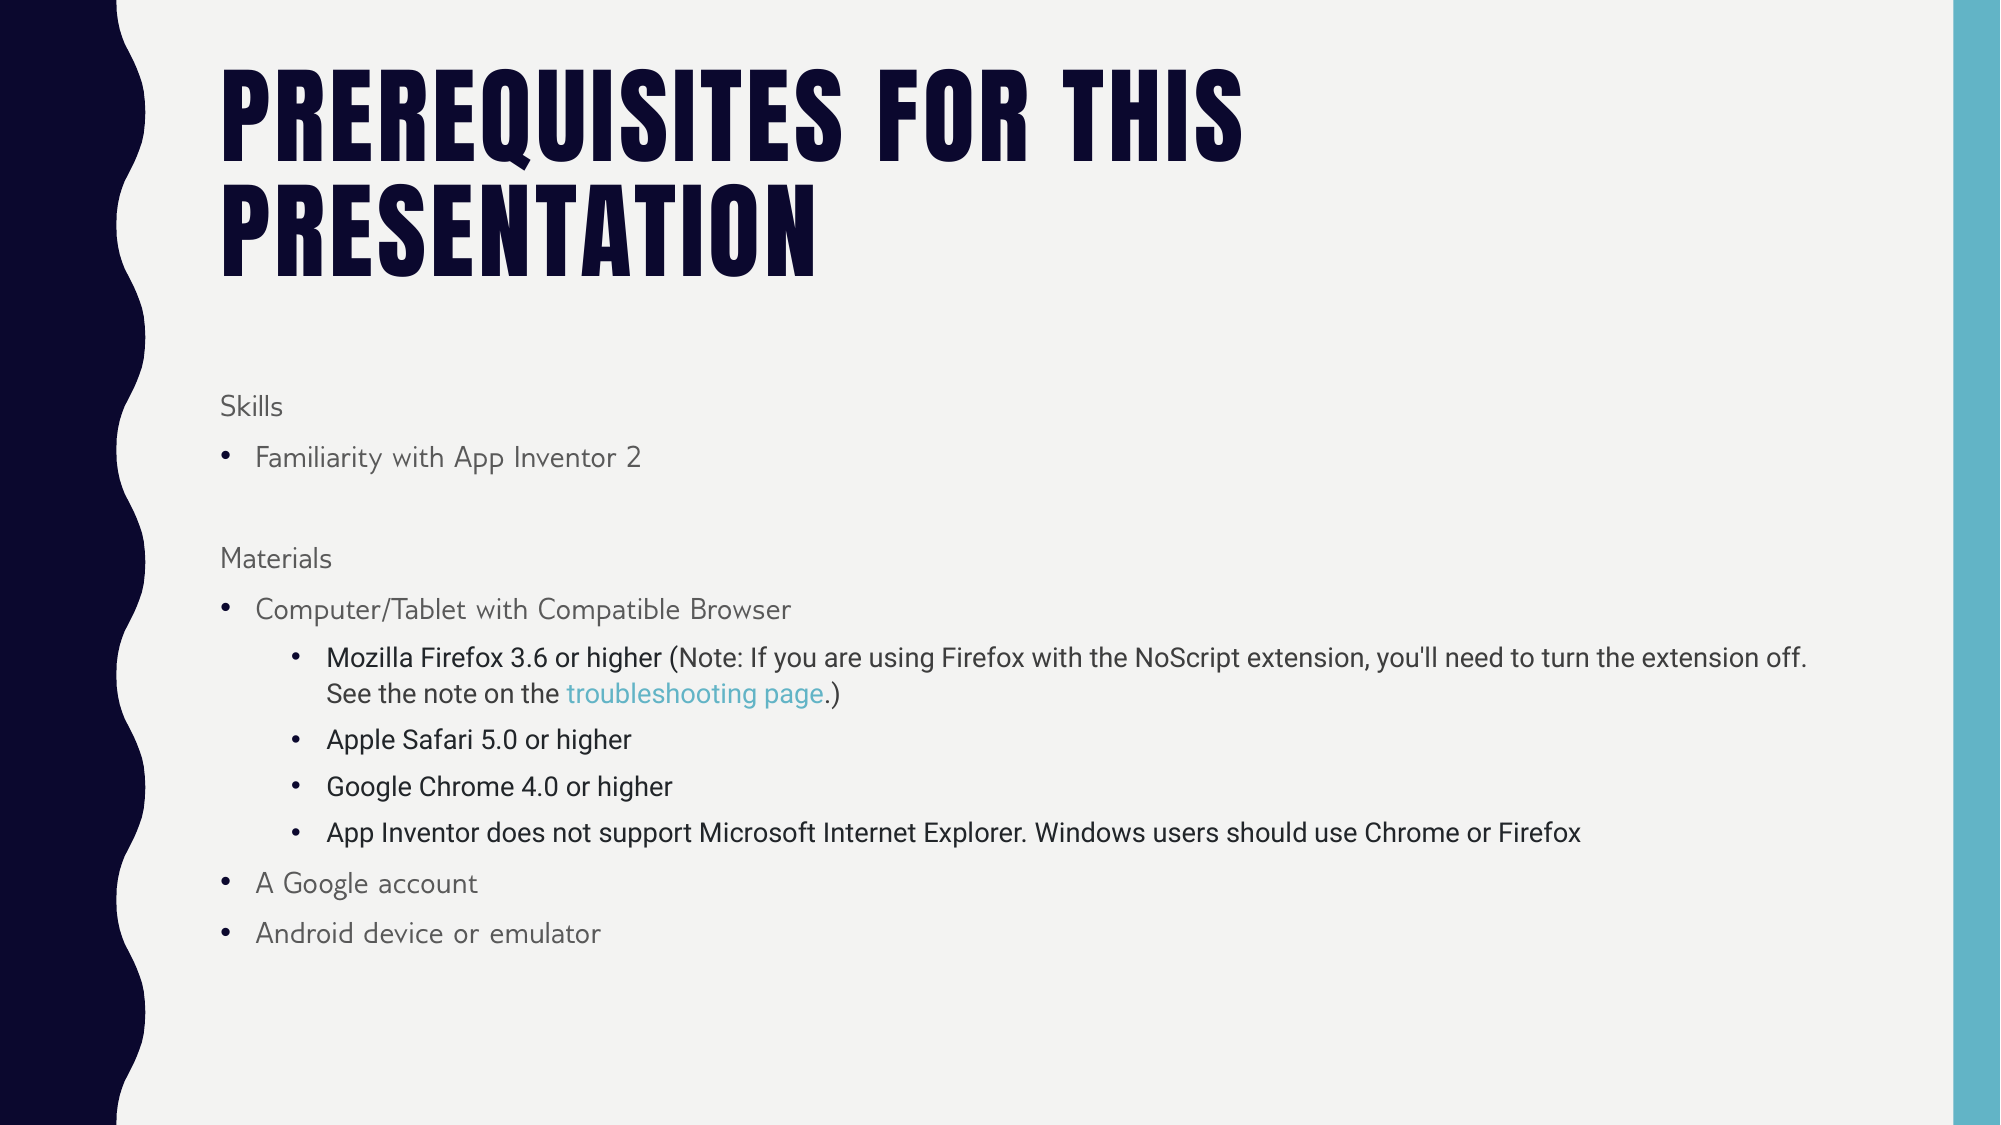

# Prerequisites for this Presentation
Skills
Familiarity with App Inventor 2

Materials
Computer/Tablet with Compatible Browser
Mozilla Firefox 3.6 or higher (Note: If you are using Firefox with the NoScript extension, you'll need to turn the extension off. See the note on the troubleshooting page.)
Apple Safari 5.0 or higher
Google Chrome 4.0 or higher
App Inventor does not support Microsoft Internet Explorer. Windows users should use Chrome or Firefox
A Google account
Android device or emulator